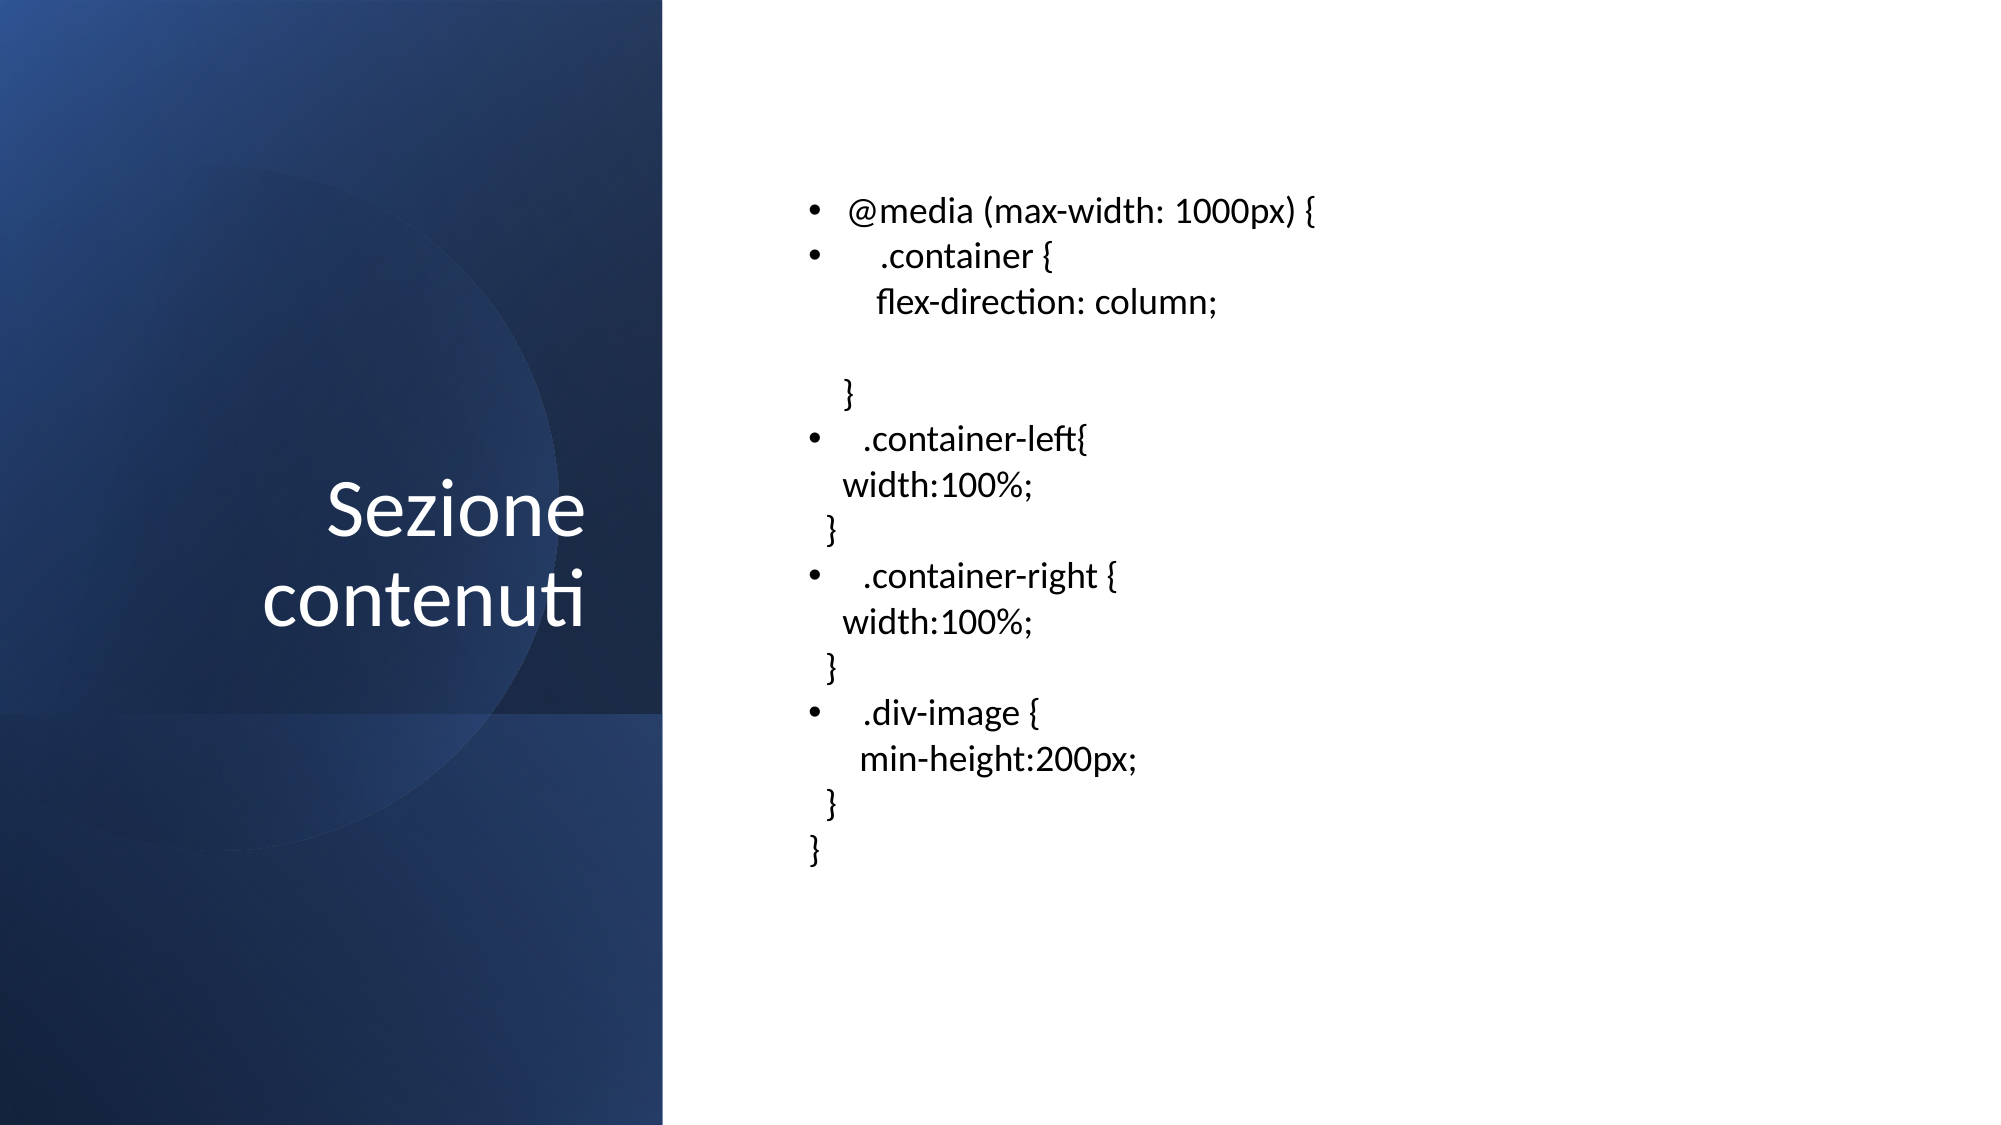

# Sezione contenuti

@media (max-width: 1000px) {
    .container {
        flex-direction: column;

    }
  .container-left{
    width:100%;
  }
  .container-right {
    width:100%;
  }
  .div-image {
      min-height:200px;
  }
}